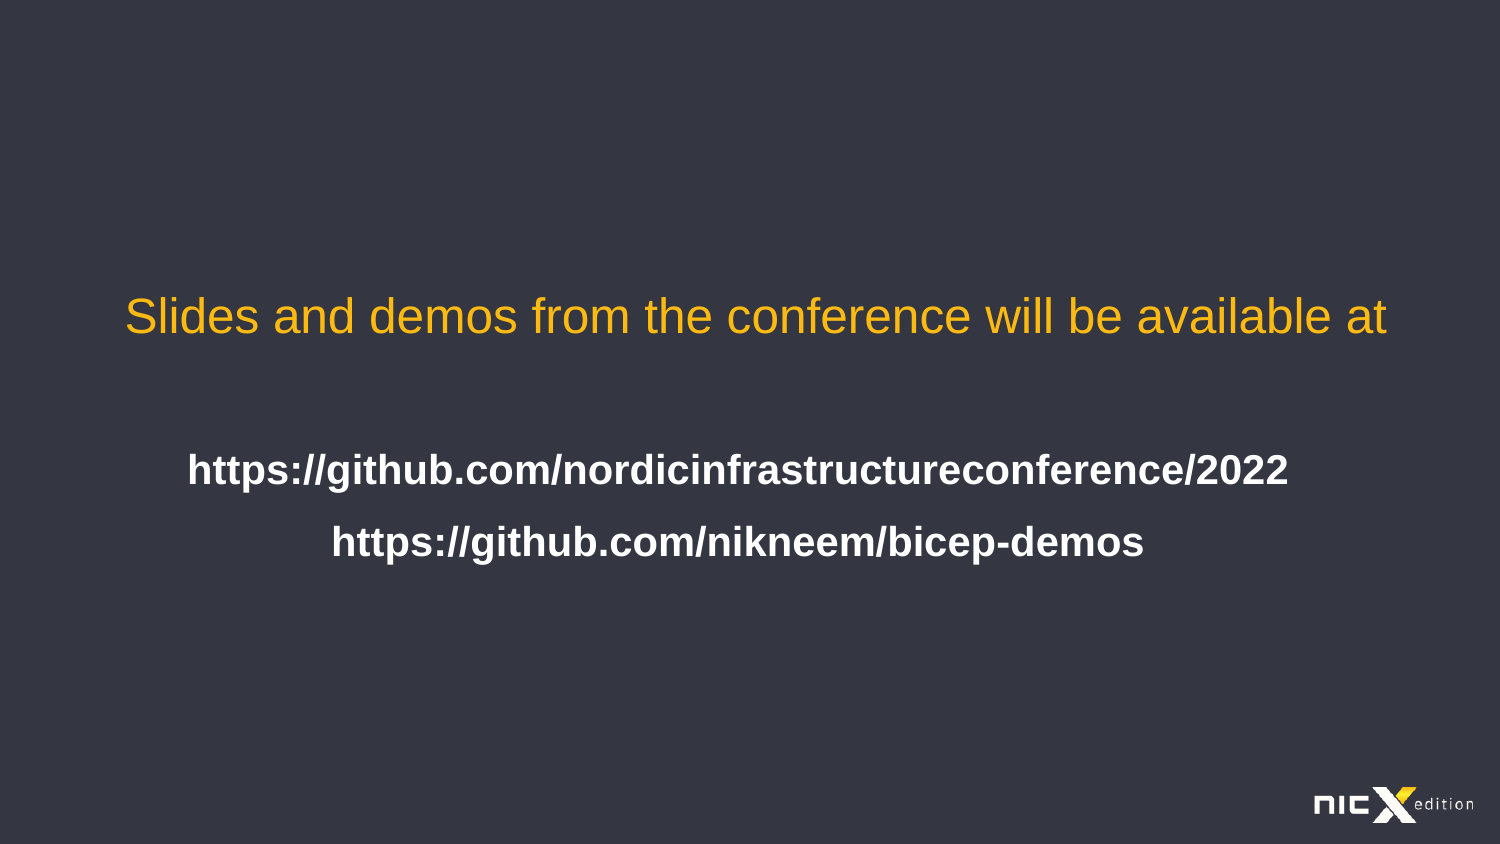

# Slides and demos from the conference will be available at
https://github.com/nordicinfrastructureconference/2022
https://github.com/nikneem/bicep-demos